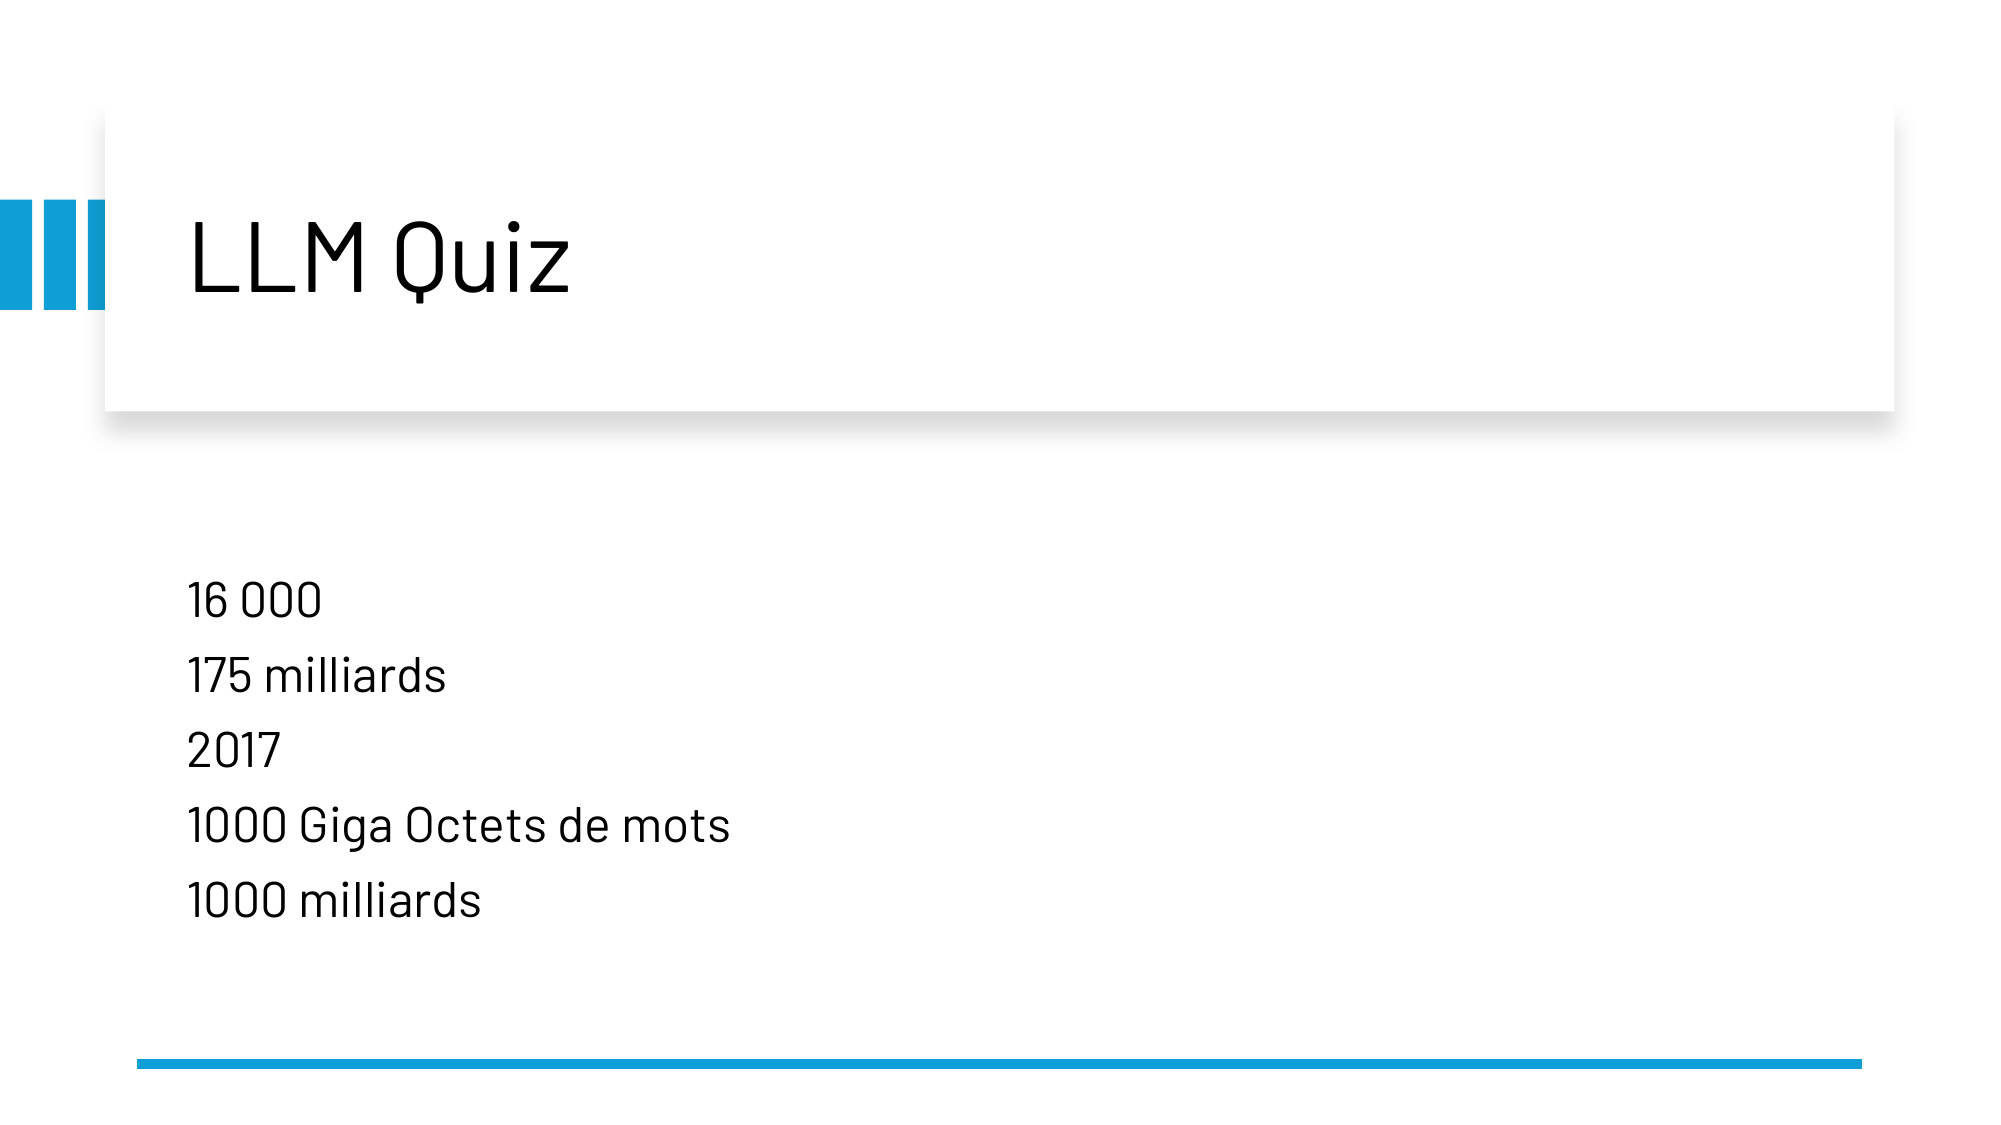

# LLM Quiz

16 000
175 milliards
2017
1000 Giga Octets de mots
1000 milliards